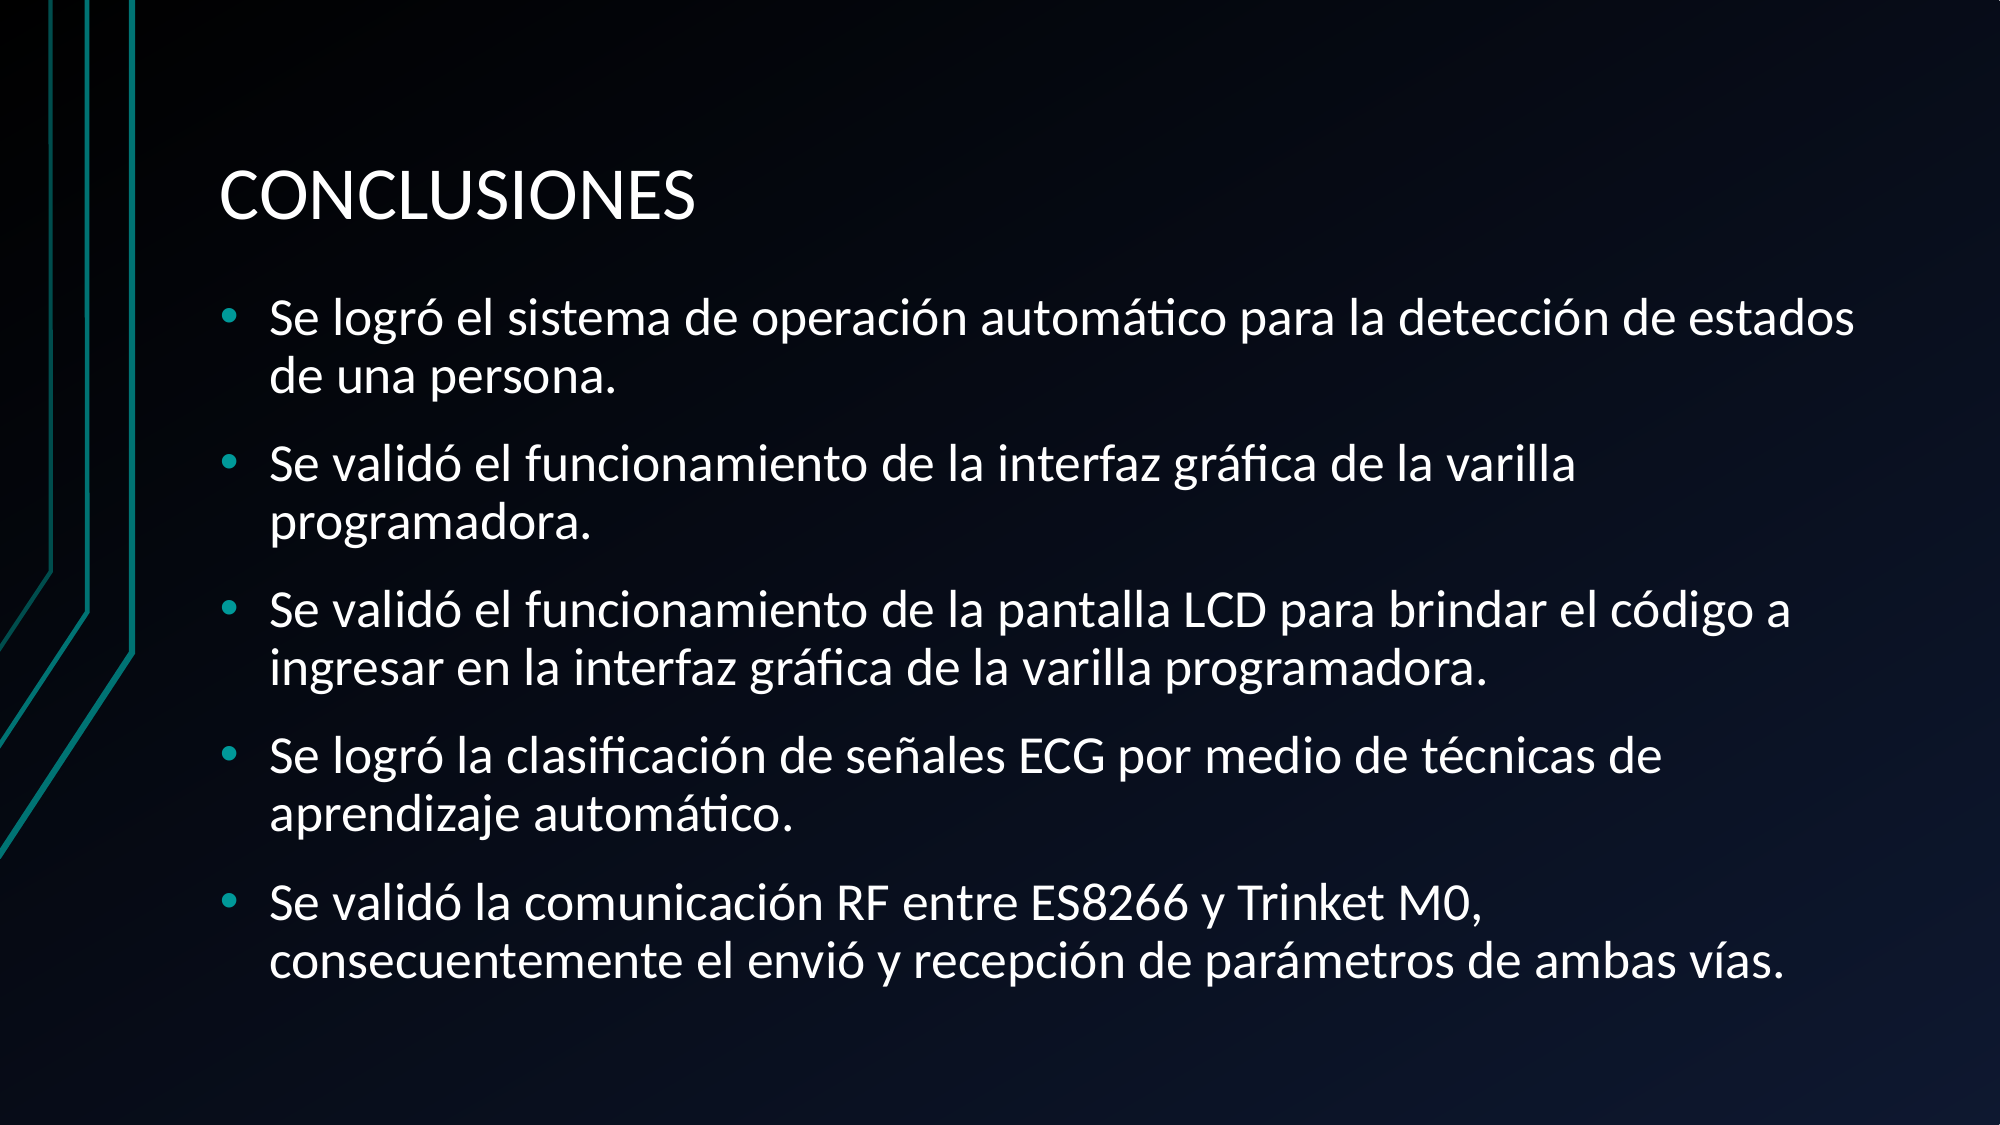

# CONCLUSIONES
Se logró el sistema de operación automático para la detección de estados de una persona.
Se validó el funcionamiento de la interfaz gráfica de la varilla programadora.
Se validó el funcionamiento de la pantalla LCD para brindar el código a ingresar en la interfaz gráfica de la varilla programadora.
Se logró la clasificación de señales ECG por medio de técnicas de aprendizaje automático.
Se validó la comunicación RF entre ES8266 y Trinket M0, consecuentemente el envió y recepción de parámetros de ambas vías.